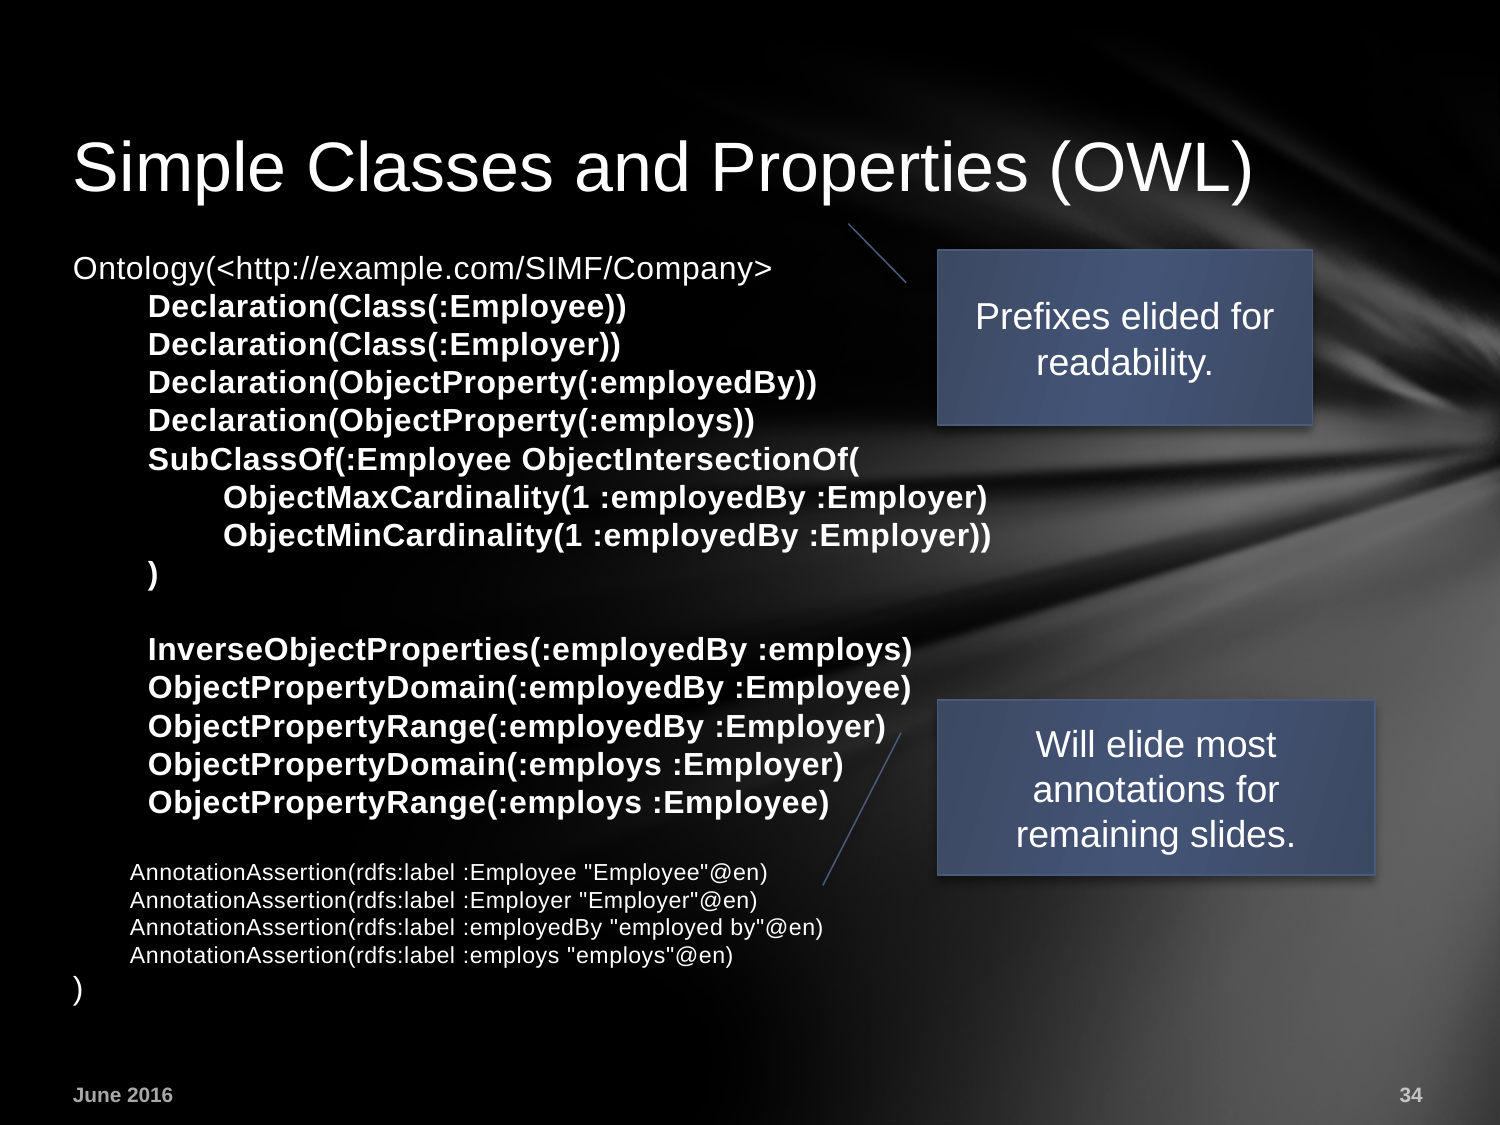

# Simple Classes and Properties (OWL)
Ontology(<http://example.com/SIMF/Company>
        Declaration(Class(:Employee))
        Declaration(Class(:Employer))
        Declaration(ObjectProperty(:employedBy))
        Declaration(ObjectProperty(:employs))
        SubClassOf(:Employee ObjectIntersectionOf(
                ObjectMaxCardinality(1 :employedBy :Employer)
                ObjectMinCardinality(1 :employedBy :Employer))
        )

        InverseObjectProperties(:employedBy :employs)
        ObjectPropertyDomain(:employedBy :Employee)
        ObjectPropertyRange(:employedBy :Employer)
        ObjectPropertyDomain(:employs :Employer)
        ObjectPropertyRange(:employs :Employee)

        AnnotationAssertion(rdfs:label :Employee "Employee"@en)
        AnnotationAssertion(rdfs:label :Employer "Employer"@en)
        AnnotationAssertion(rdfs:label :employedBy "employed by"@en)
        AnnotationAssertion(rdfs:label :employs "employs"@en)
)
Prefixes elided for readability.
Will elide most annotations for remaining slides.
June 2016

34